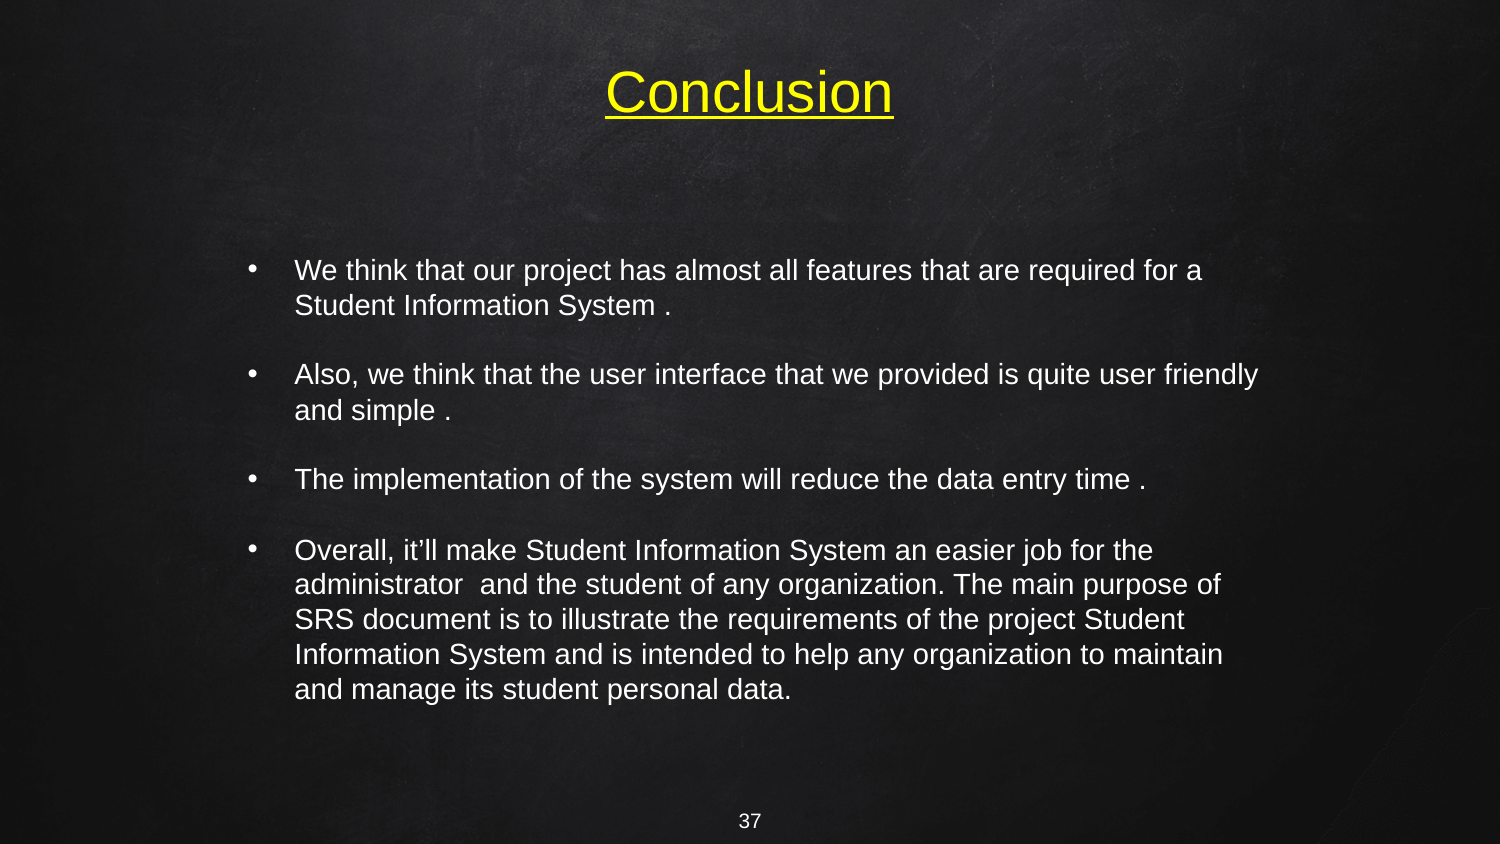

Conclusion
We think that our project has almost all features that are required for a Student Information System .

Also, we think that the user interface that we provided is quite user friendly and simple .

The implementation of the system will reduce the data entry time .

Overall, it’ll make Student Information System an easier job for the administrator  and the student of any organization. The main purpose of SRS document is to illustrate the requirements of the project Student Information System and is intended to help any organization to maintain and manage its student personal data.

37